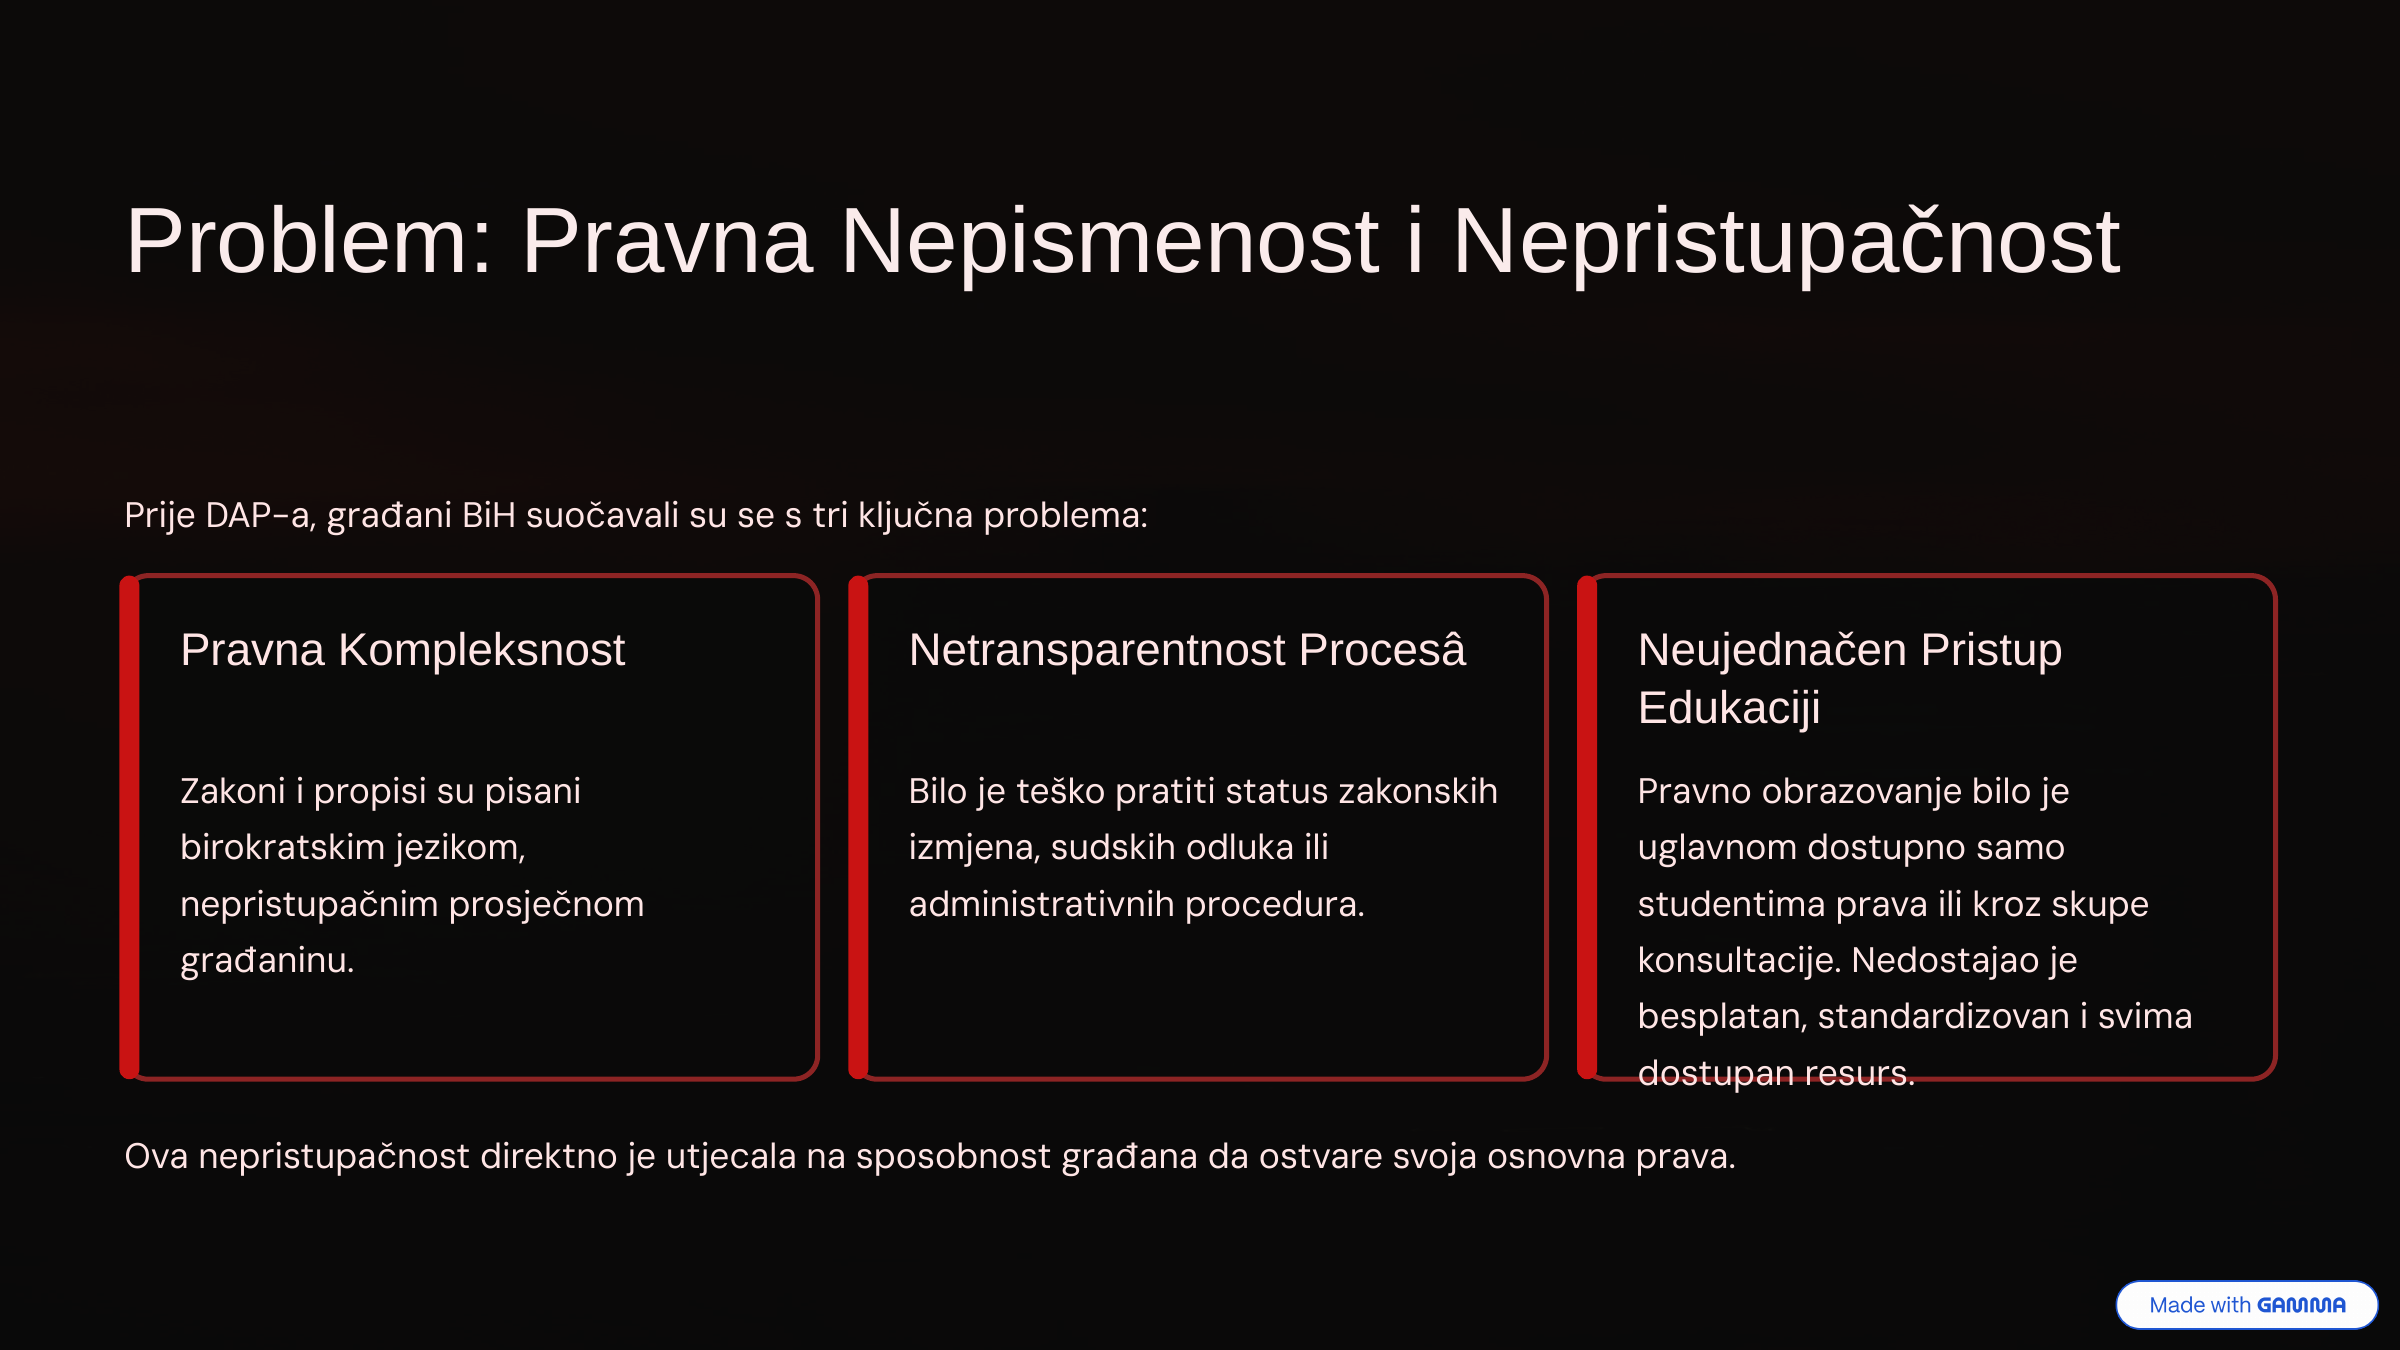

Problem: Pravna Nepismenost i Nepristupačnost
Prije DAP-a, građani BiH suočavali su se s tri ključna problema:

Pravna Kompleksnost
Netransparentnost Procesâ
Neujednačen Pristup Edukaciji
Zakoni i propisi su pisani birokratskim jezikom, nepristupačnim prosječnom građaninu.
Bilo je teško pratiti status zakonskih izmjena, sudskih odluka ili administrativnih procedura.
Pravno obrazovanje bilo je uglavnom dostupno samo studentima prava ili kroz skupe konsultacije. Nedostajao je besplatan, standardizovan i svima dostupan resurs.
Ova nepristupačnost direktno je utjecala na sposobnost građana da ostvare svoja osnovna prava.